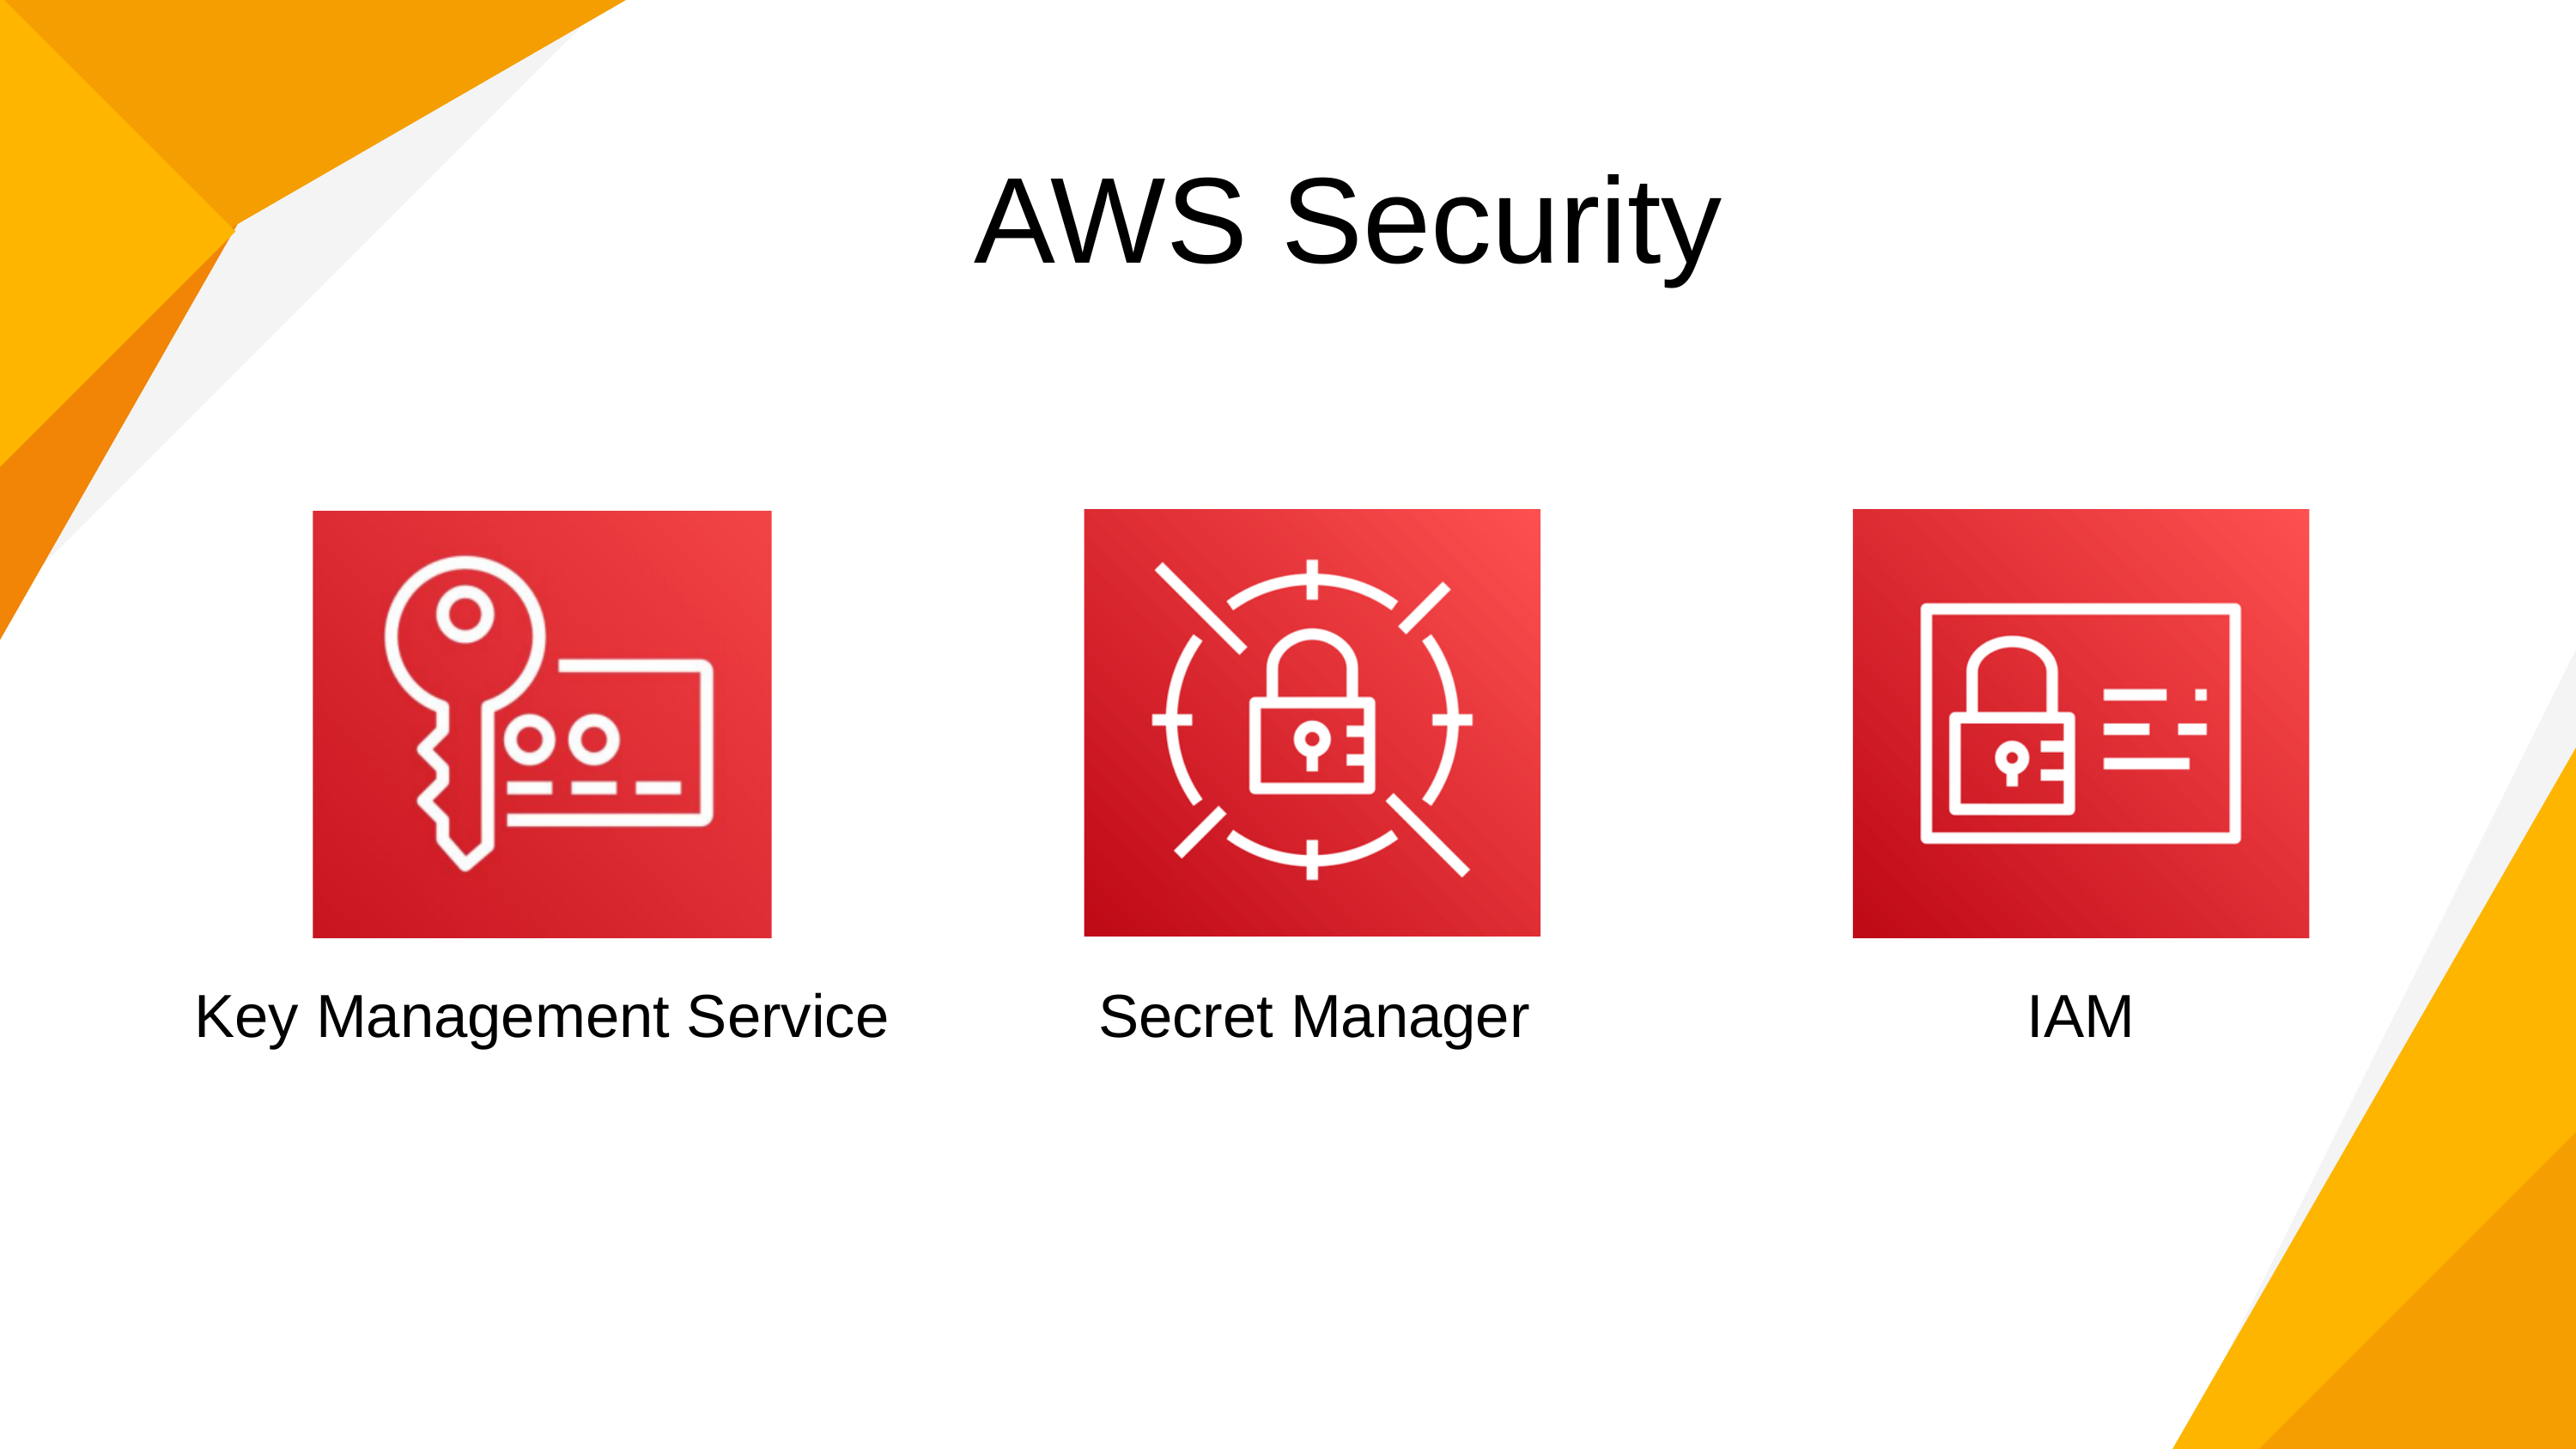

AWS Security

Key Management Service
Secret Manager
IAM